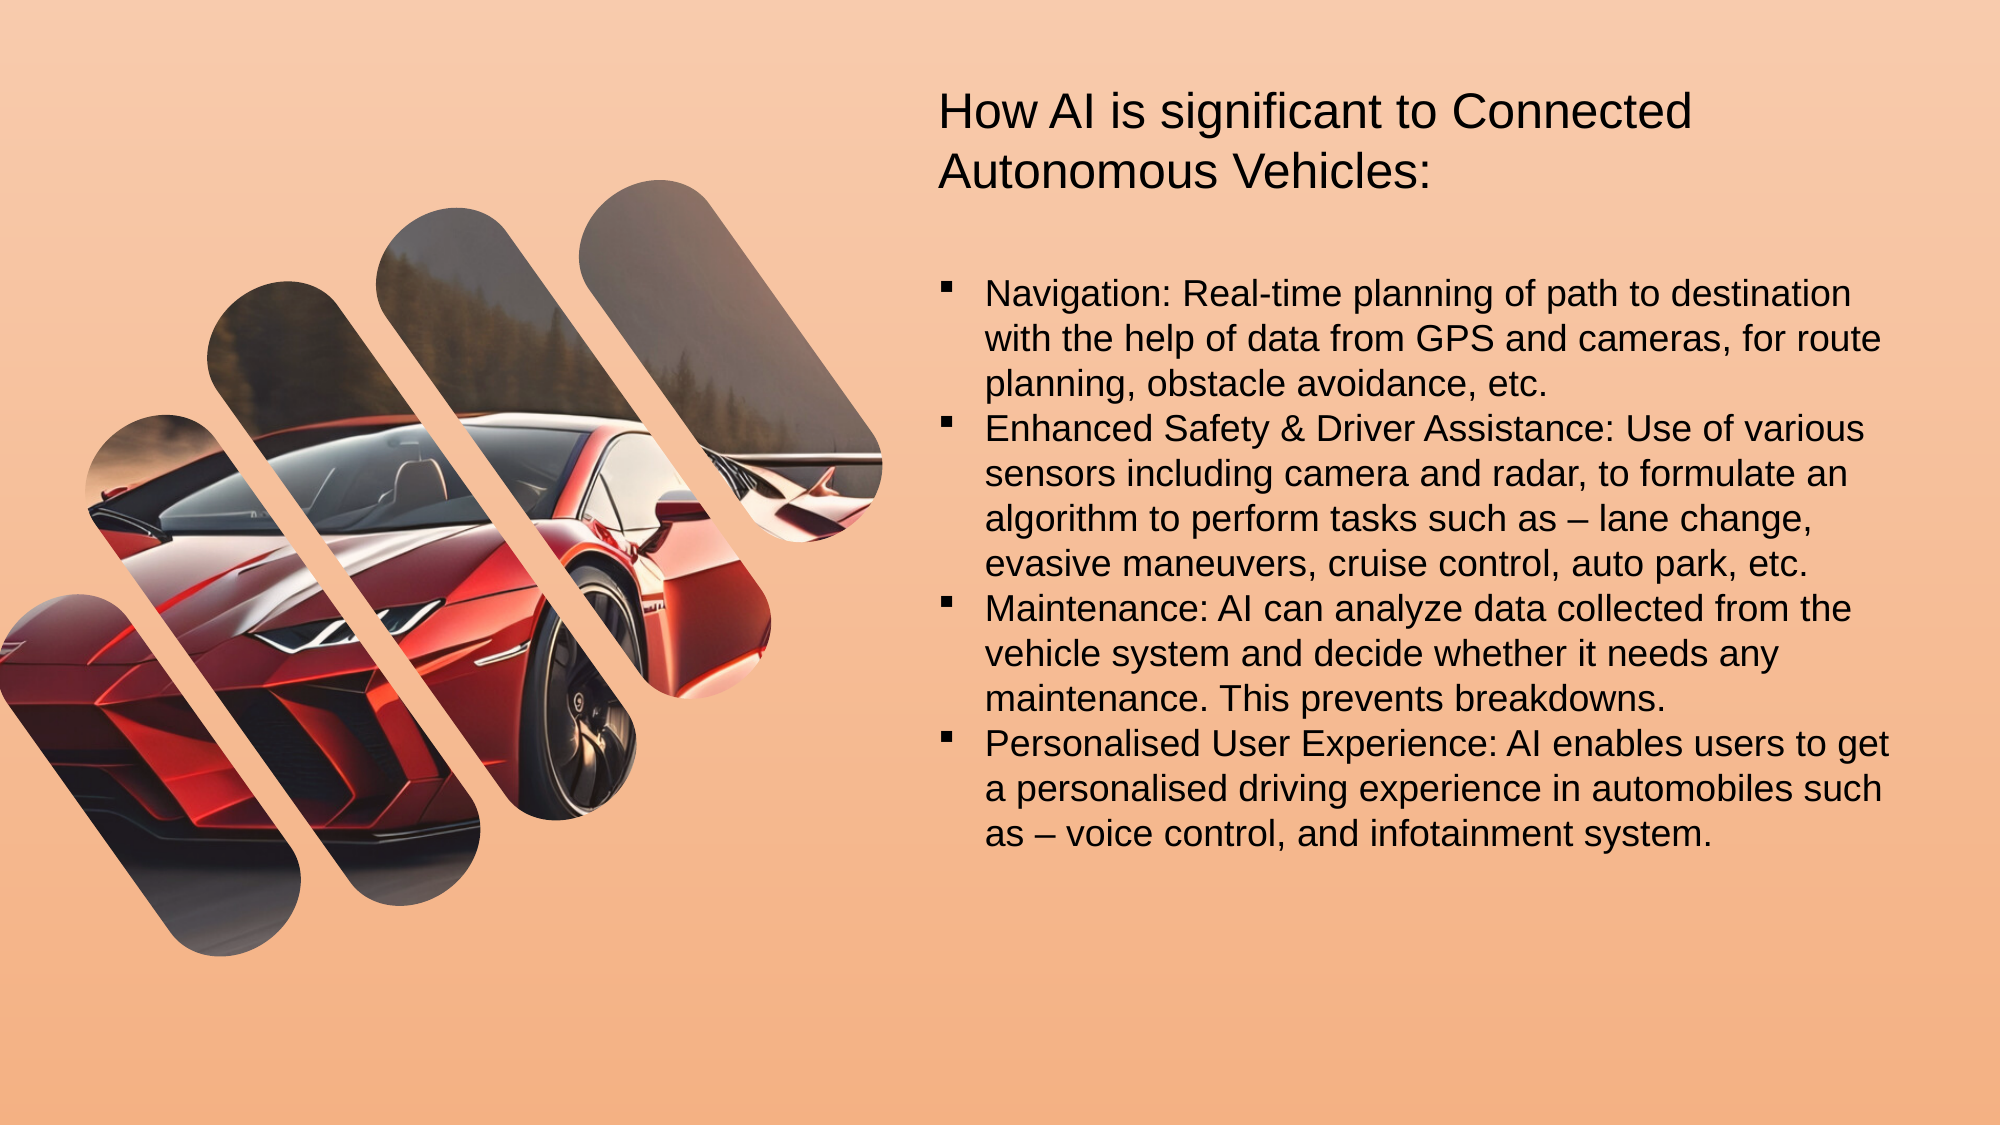

How AI is significant to Connected Autonomous Vehicles:

Navigation: Real-time planning of path to destination with the help of data from GPS and cameras, for route planning, obstacle avoidance, etc.
Enhanced Safety & Driver Assistance: Use of various sensors including camera and radar, to formulate an algorithm to perform tasks such as – lane change, evasive maneuvers, cruise control, auto park, etc.
Maintenance: AI can analyze data collected from the vehicle system and decide whether it needs any maintenance. This prevents breakdowns.
Personalised User Experience: AI enables users to get a personalised driving experience in automobiles such as – voice control, and infotainment system.